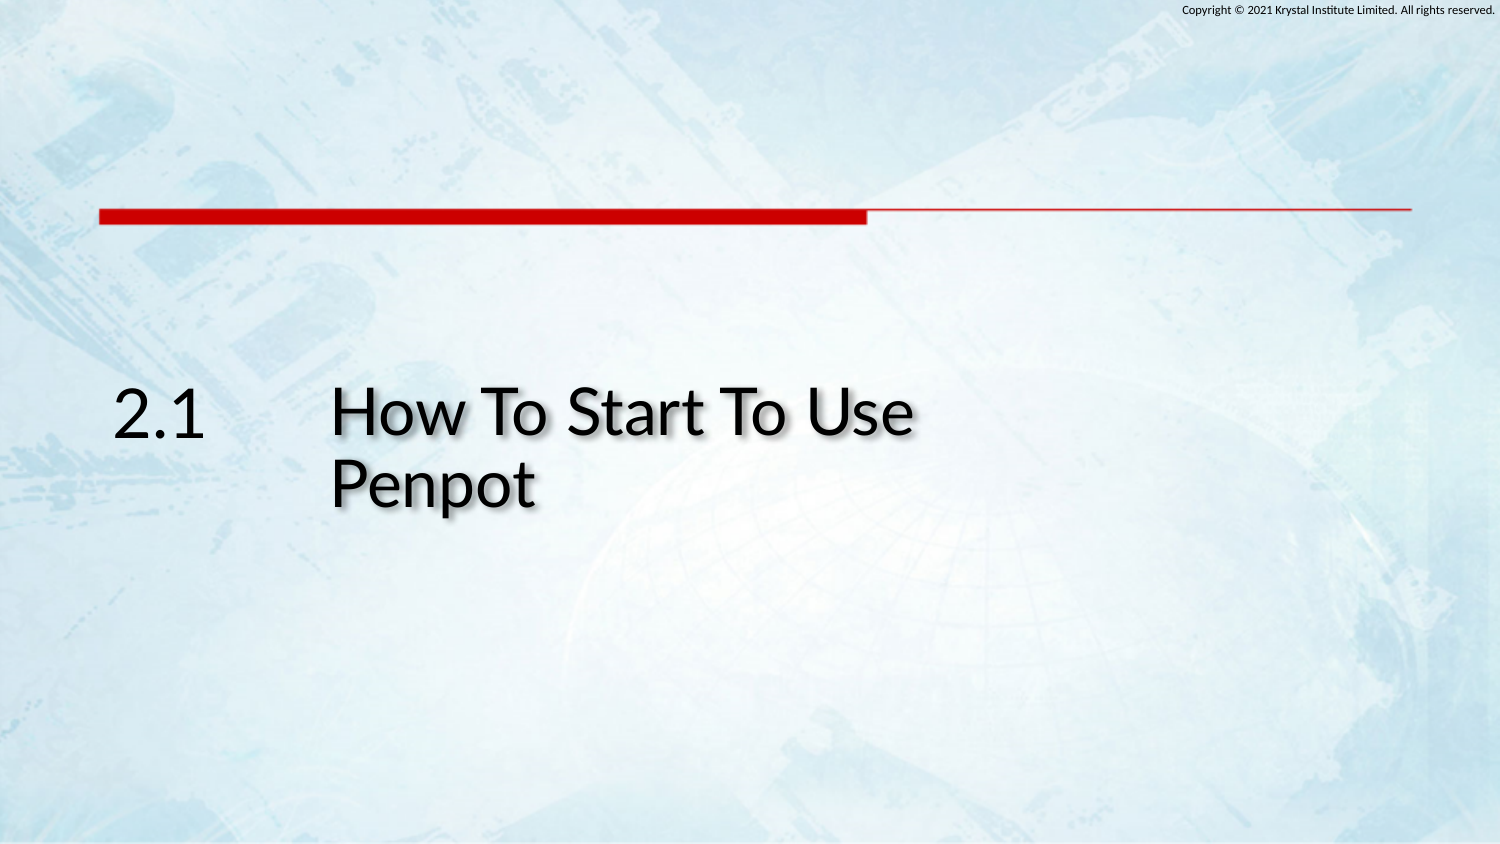

2.1
# How To Start To Use Penpot